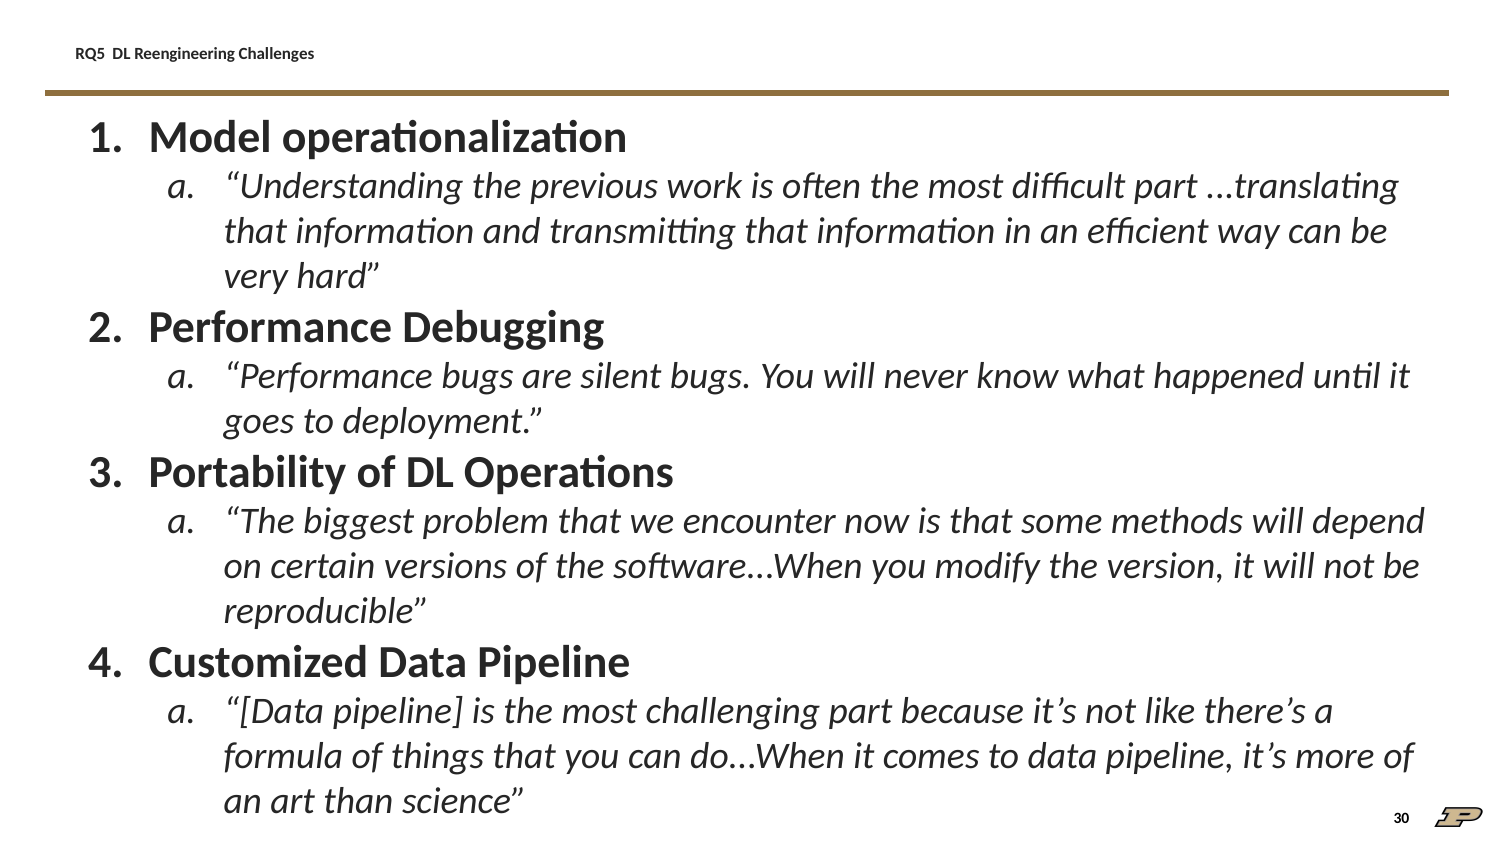

# RQ5  DL Reengineering Challenges
Model operationalization
“Understanding the previous work is often the most difficult part ...translating that information and transmitting that information in an efficient way can be very hard”
Performance Debugging
“Performance bugs are silent bugs. You will never know what happened until it goes to deployment.”
Portability of DL Operations
“The biggest problem that we encounter now is that some methods will depend on certain versions of the software...When you modify the version, it will not be reproducible”
Customized Data Pipeline
“[Data pipeline] is the most challenging part because it’s not like there’s a formula of things that you can do...When it comes to data pipeline, it’s more of an art than science”
30